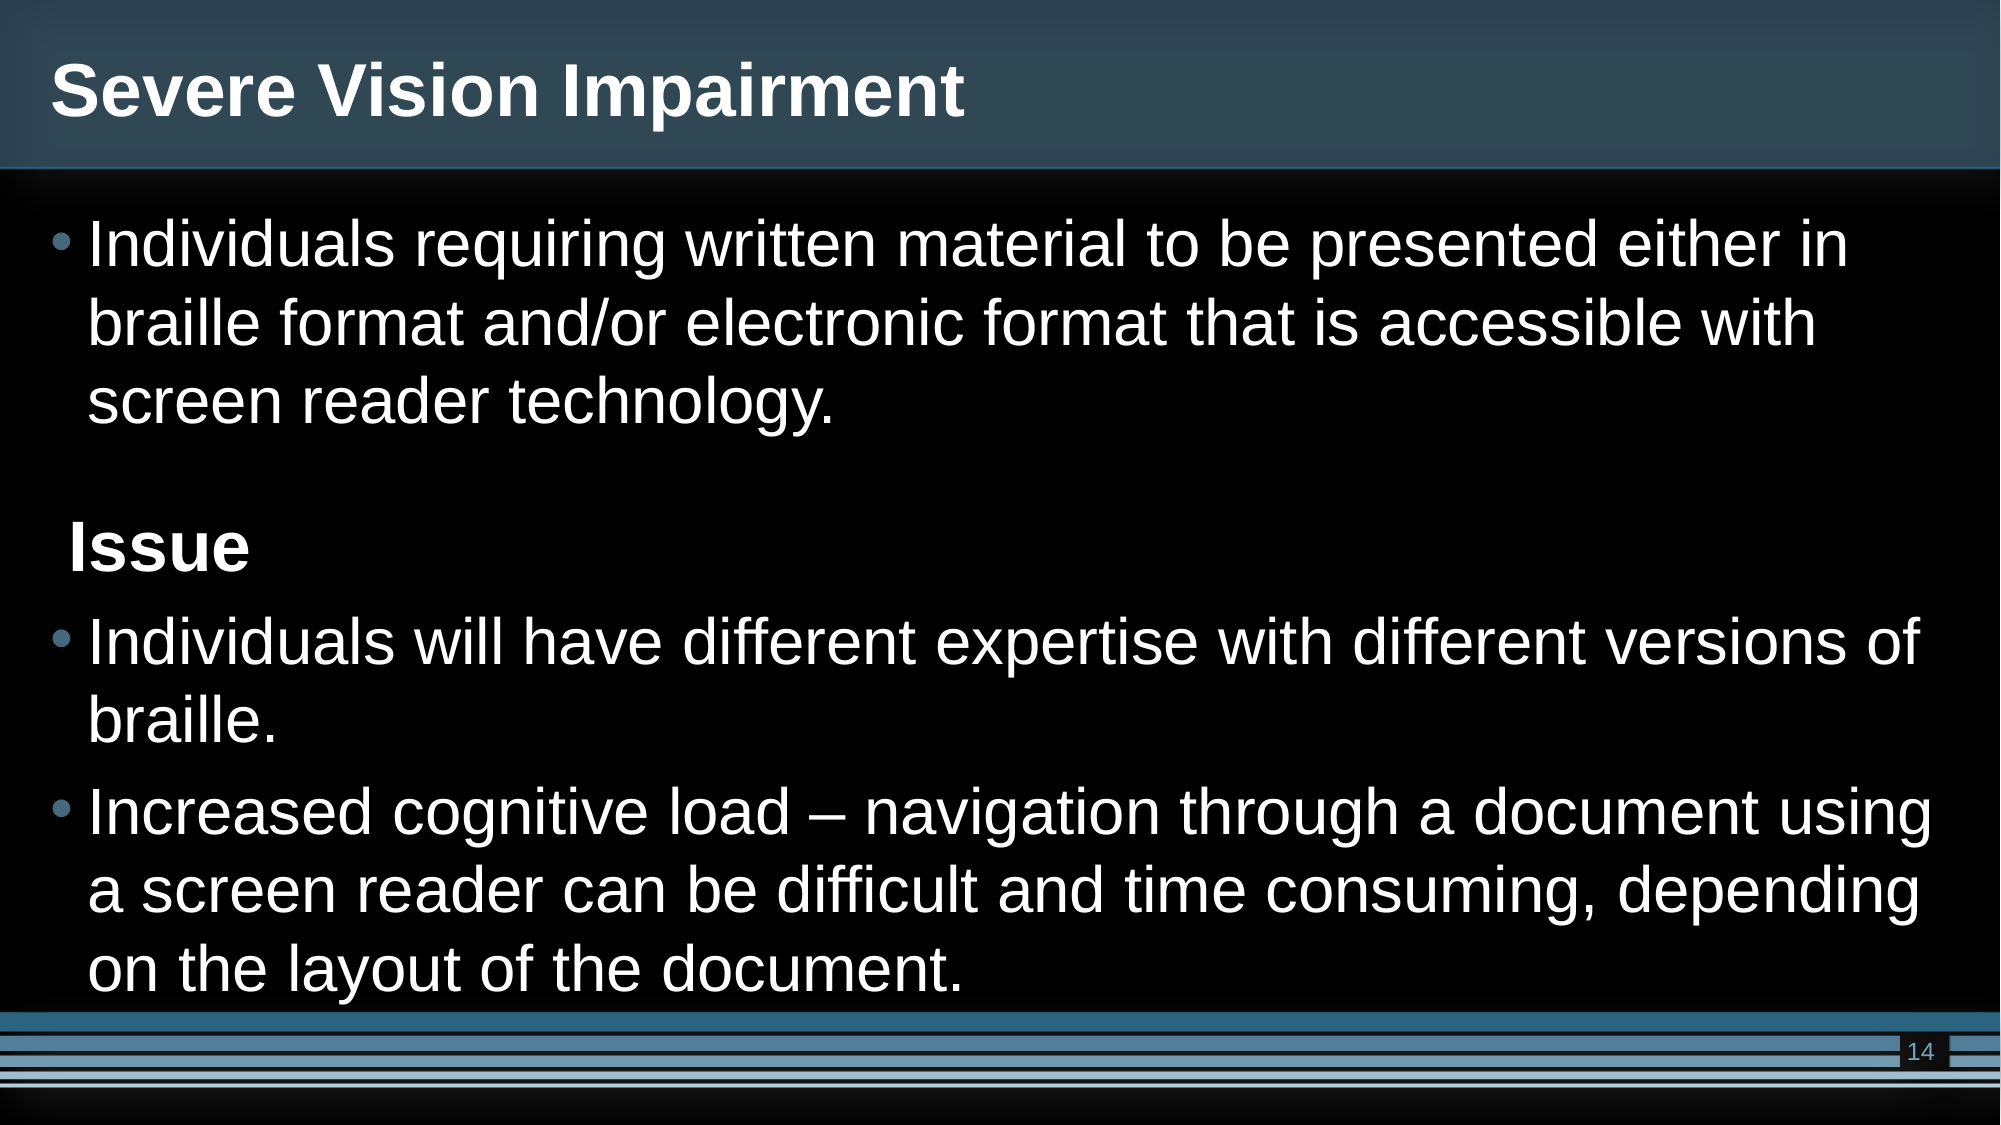

# Severe Vision Impairment
Individuals requiring written material to be presented either in braille format and/or electronic format that is accessible with screen reader technology.
 Issue
Individuals will have different expertise with different versions of braille.
Increased cognitive load – navigation through a document using a screen reader can be difficult and time consuming, depending on the layout of the document.

14